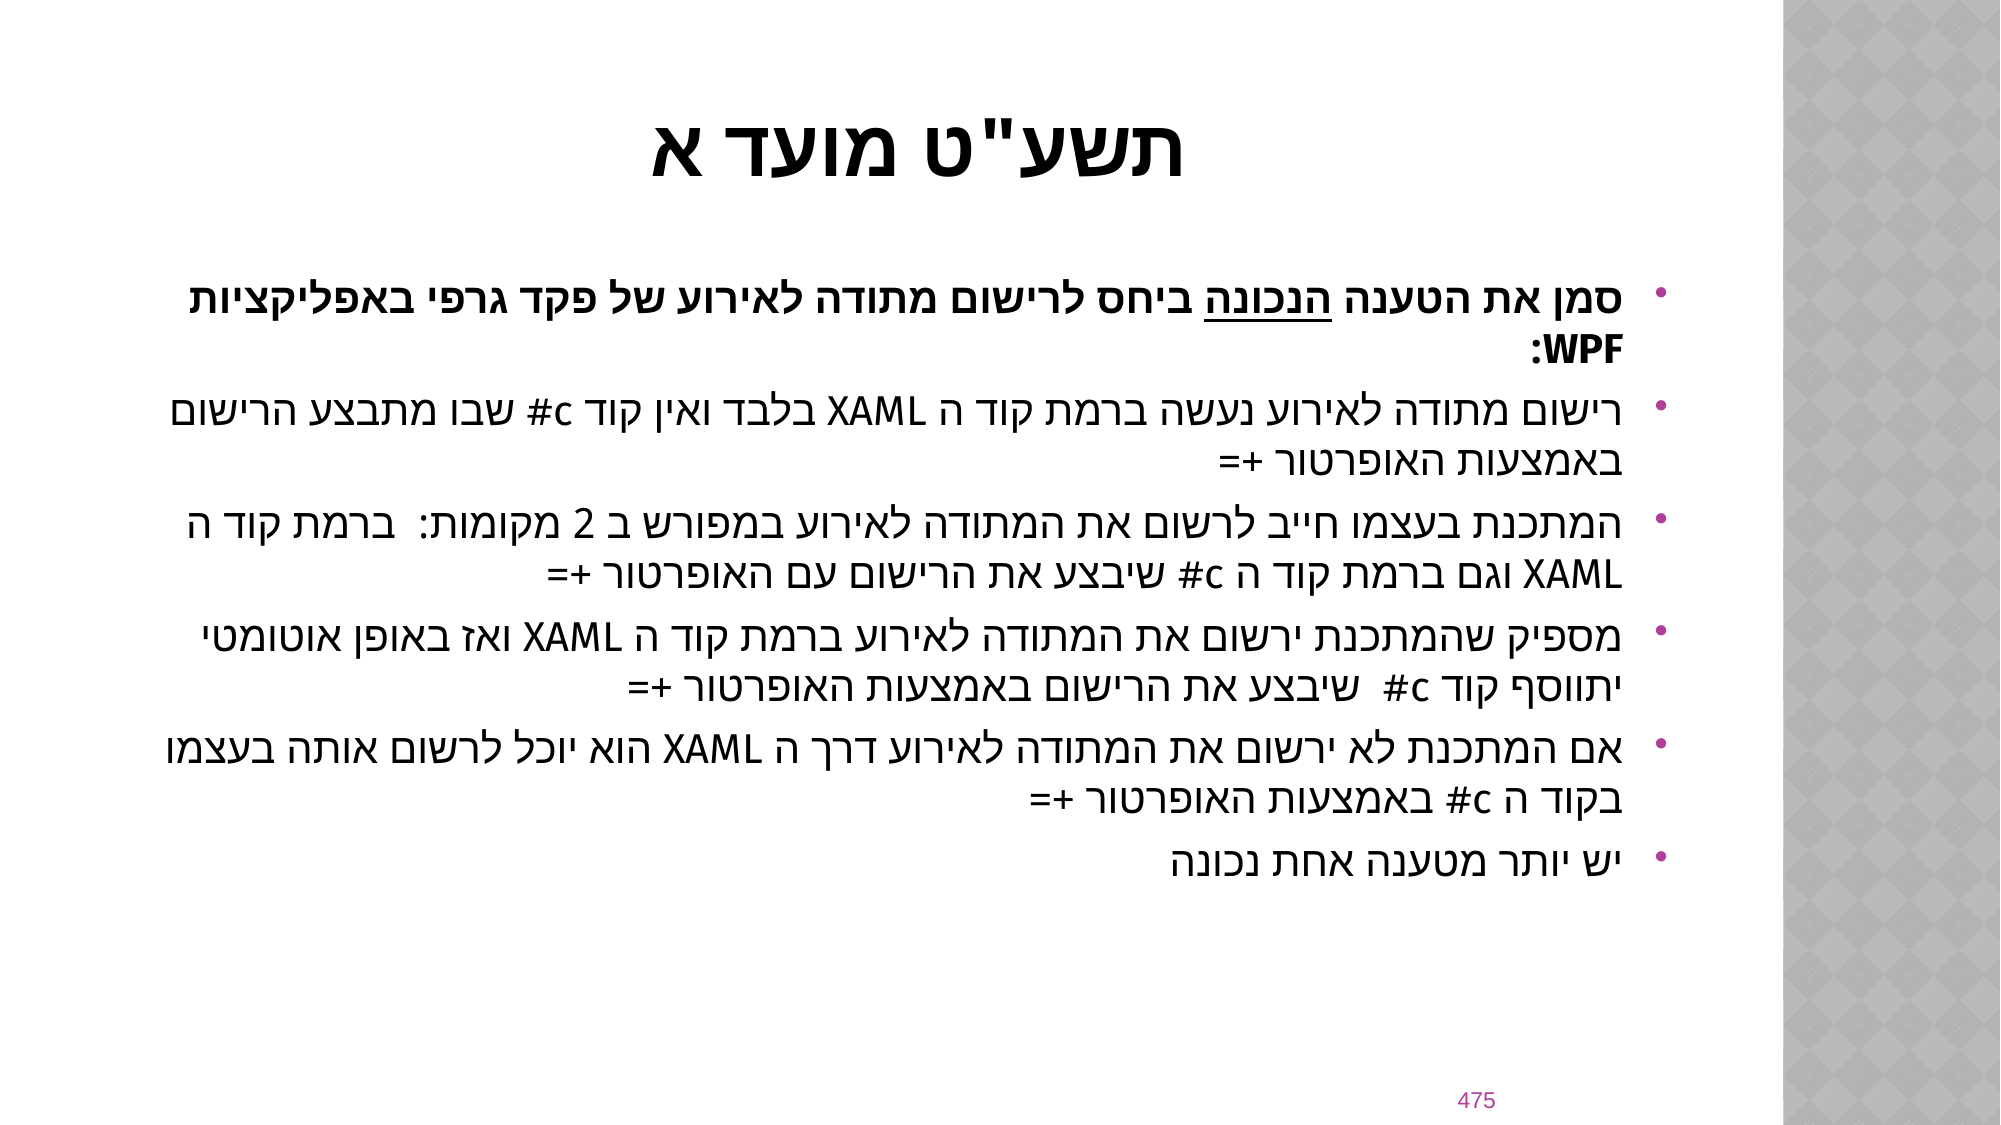

# תשע"ט מועד א
סמן את הטענה הנכונה ביחס לרישום מתודה לאירוע של פקד גרפי באפליקציות WPF:
רישום מתודה לאירוע נעשה ברמת קוד ה XAML בלבד ואין קוד c# שבו מתבצע הרישום באמצעות האופרטור +=
המתכנת בעצמו חייב לרשום את המתודה לאירוע במפורש ב 2 מקומות:  ברמת קוד ה XAML וגם ברמת קוד ה c# שיבצע את הרישום עם האופרטור +=
מספיק שהמתכנת ירשום את המתודה לאירוע ברמת קוד ה XAML ואז באופן אוטומטי יתווסף קוד c#  שיבצע את הרישום באמצעות האופרטור +=
אם המתכנת לא ירשום את המתודה לאירוע דרך ה XAML הוא יוכל לרשום אותה בעצמו בקוד ה c# באמצעות האופרטור +=
יש יותר מטענה אחת נכונה

475